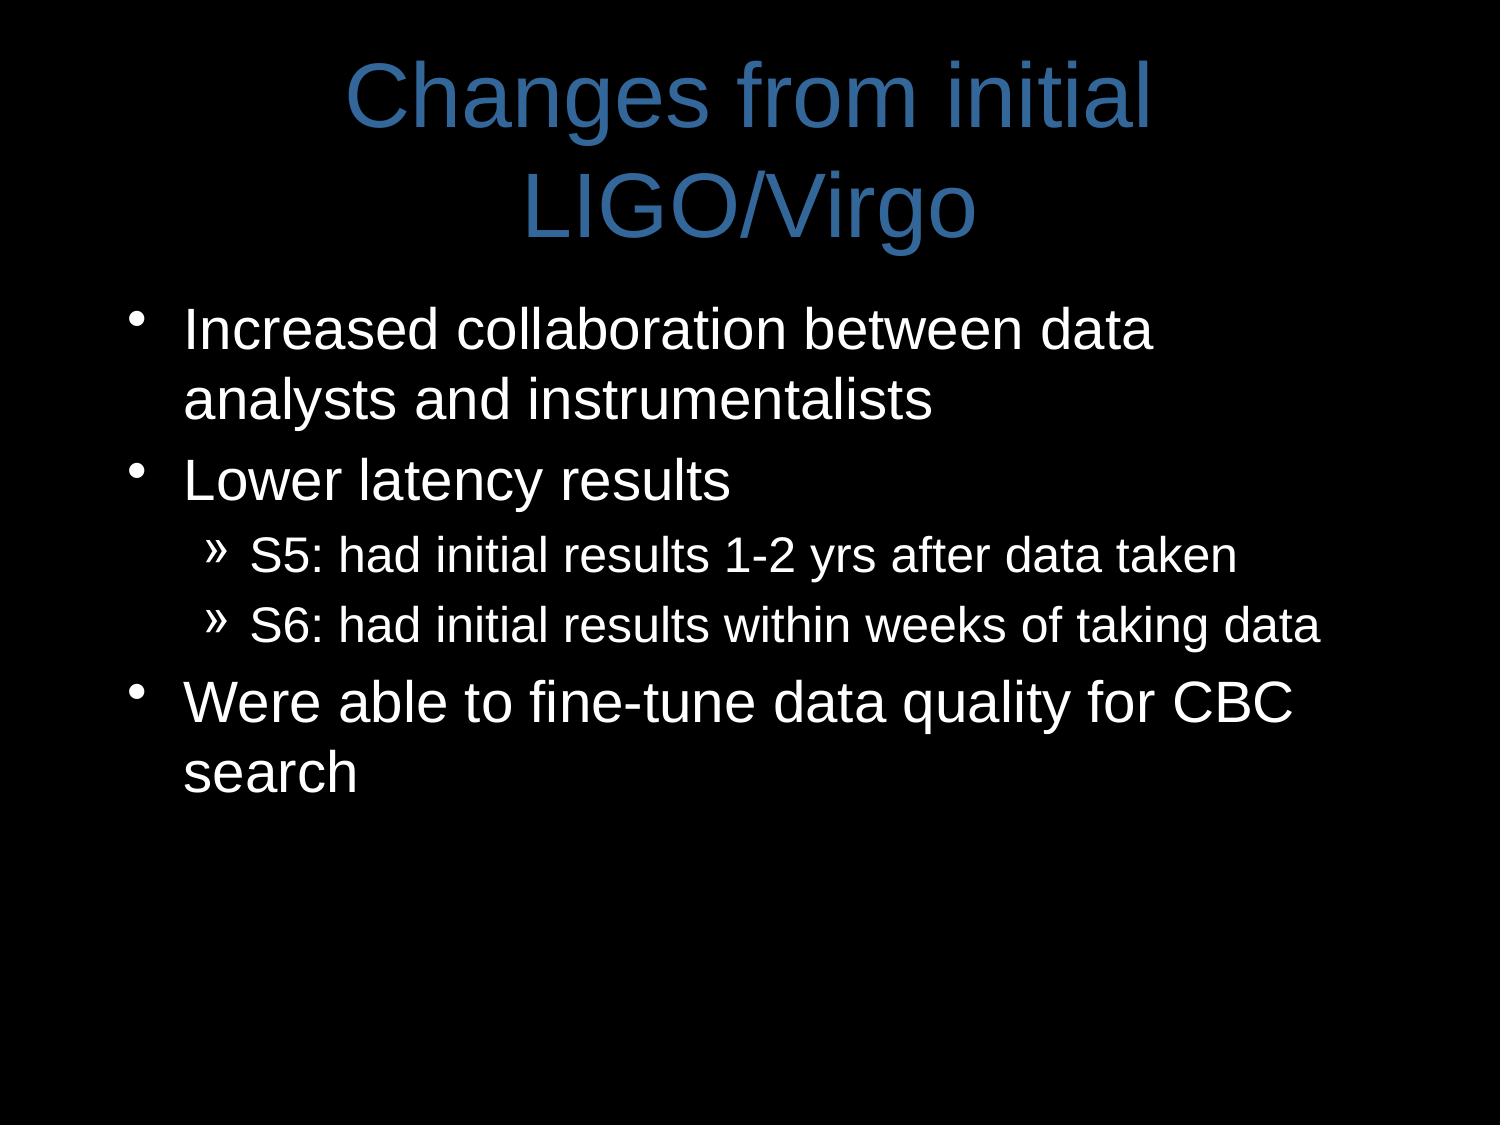

# Changes from initial LIGO/Virgo
Increased collaboration between data analysts and instrumentalists
Lower latency results
S5: had initial results 1-2 yrs after data taken
S6: had initial results within weeks of taking data
Were able to fine-tune data quality for CBC search